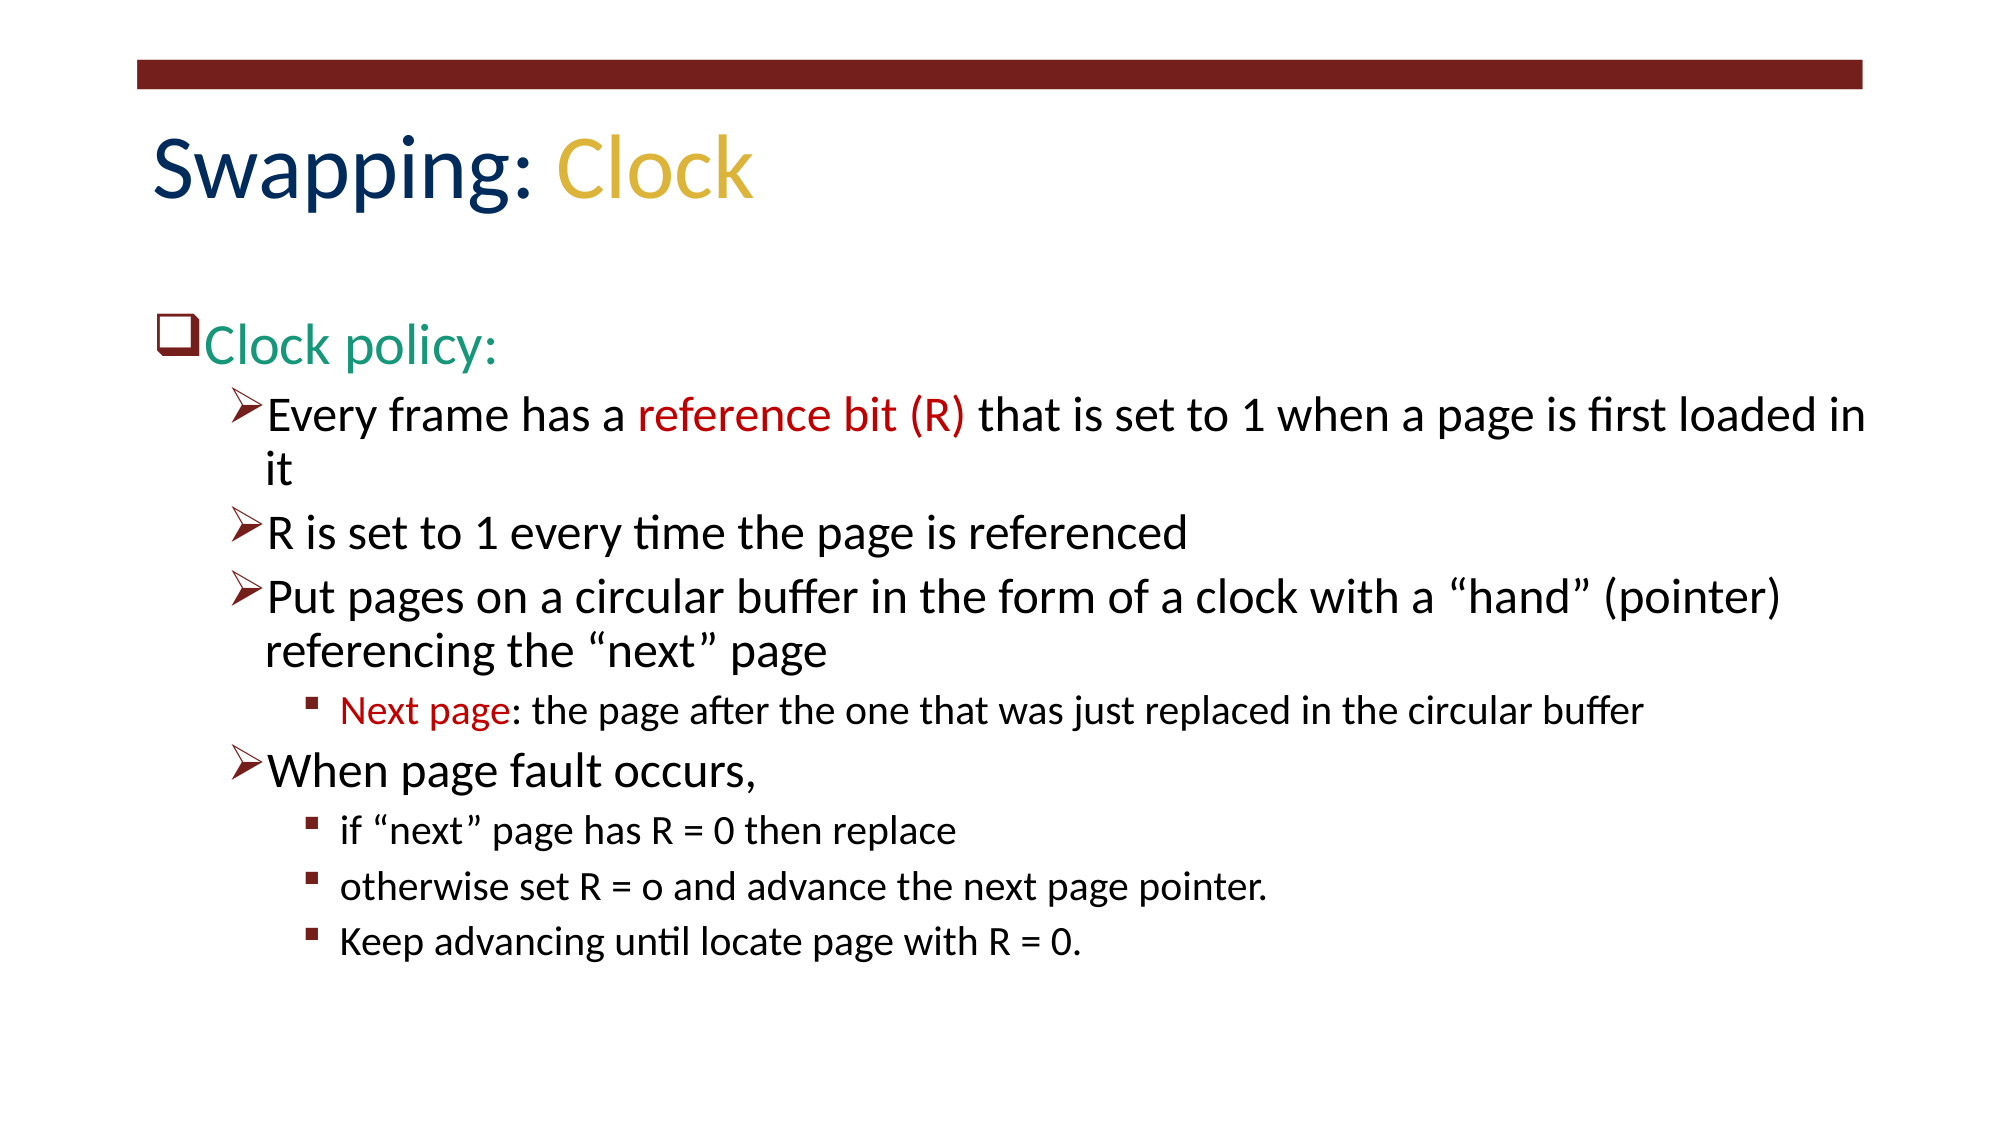

# Swapping: Clock
Clock policy:
Every frame has a reference bit (R) that is set to 1 when a page is first loaded in it
R is set to 1 every time the page is referenced
Put pages on a circular buffer in the form of a clock with a “hand” (pointer) referencing the “next” page
Next page: the page after the one that was just replaced in the circular buffer
When page fault occurs,
if “next” page has R = 0 then replace
otherwise set R = o and advance the next page pointer.
Keep advancing until locate page with R = 0.